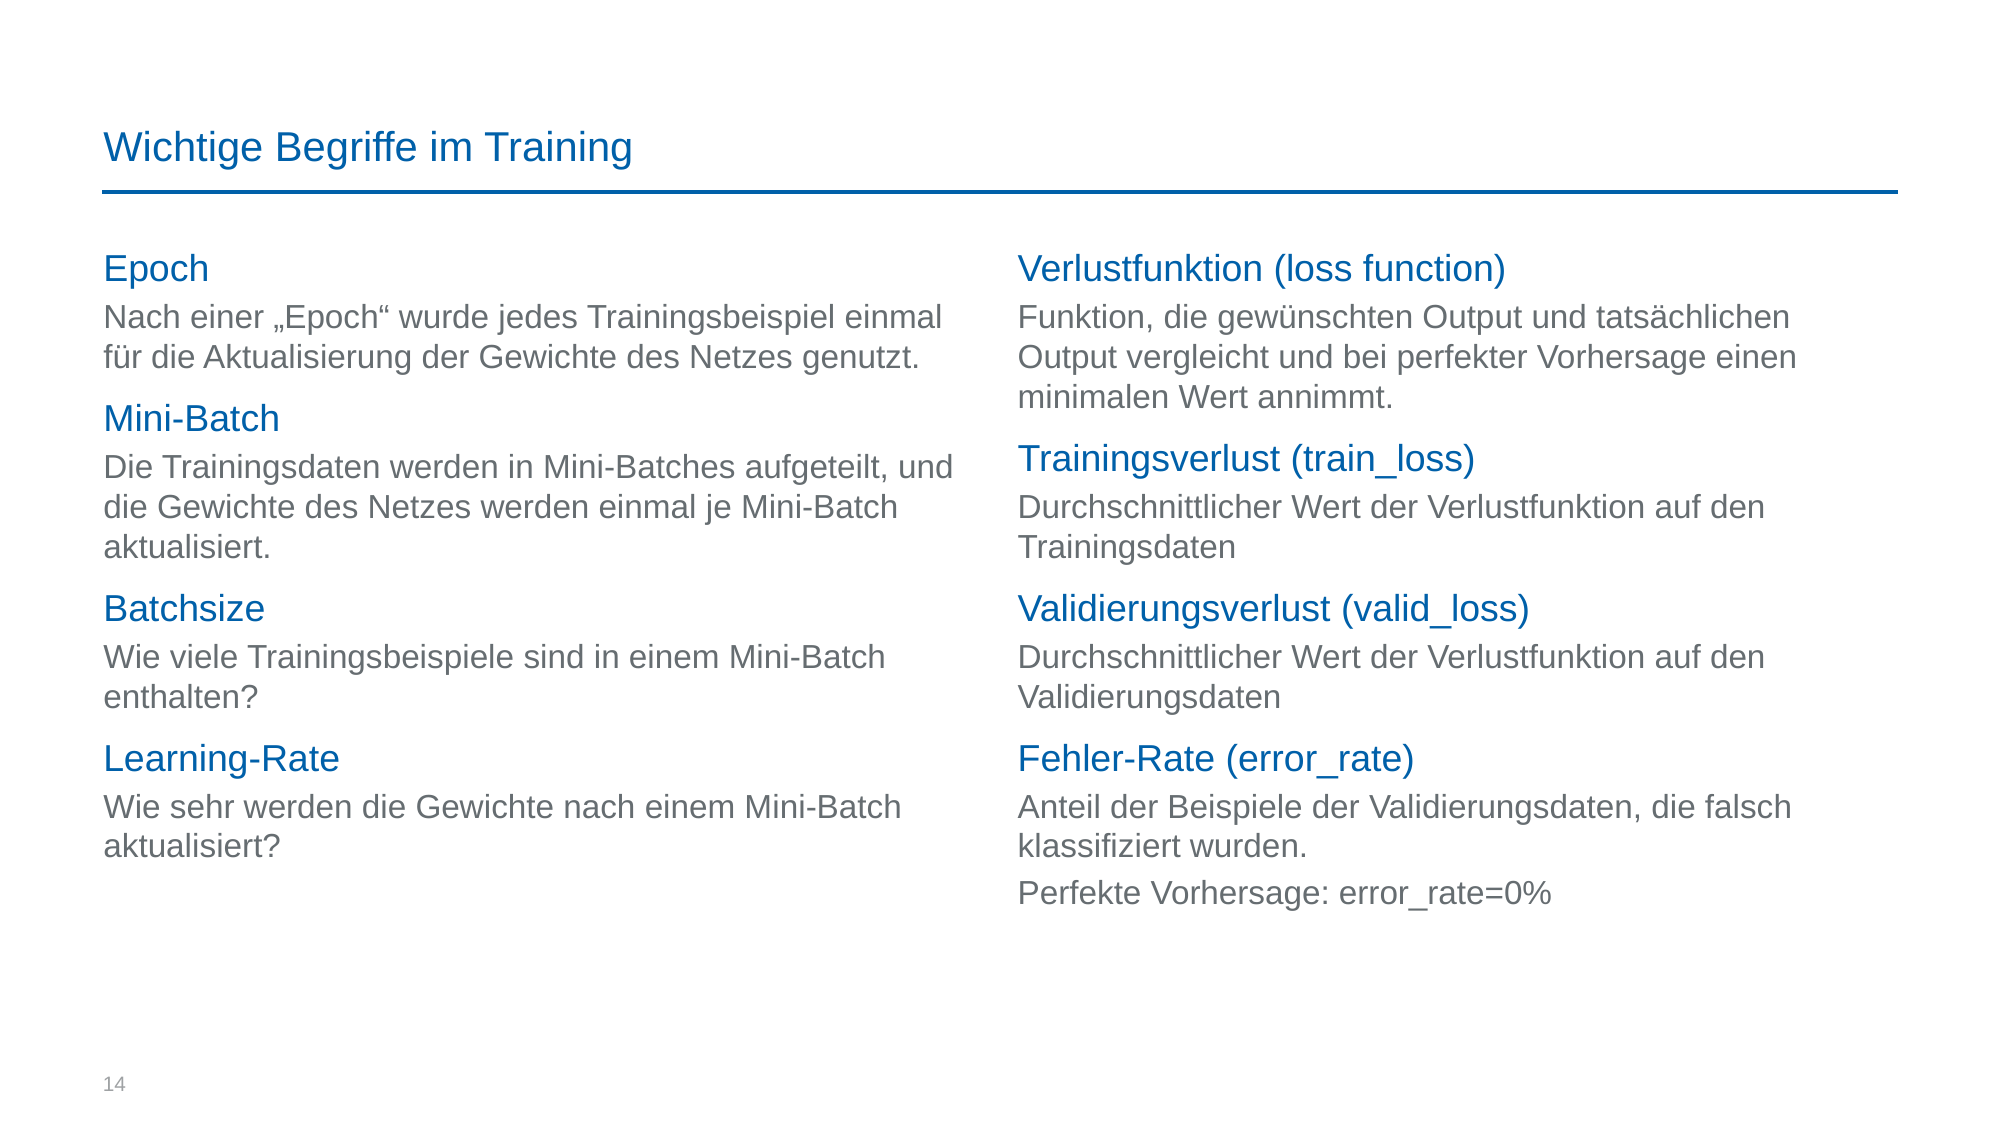

#
Wichtige Begriffe im Training
Epoch
Nach einer „Epoch“ wurde jedes Trainingsbeispiel einmal für die Aktualisierung der Gewichte des Netzes genutzt.
Mini-Batch
Die Trainingsdaten werden in Mini-Batches aufgeteilt, und die Gewichte des Netzes werden einmal je Mini-Batch aktualisiert.
Batchsize
Wie viele Trainingsbeispiele sind in einem Mini-Batch enthalten?
Learning-Rate
Wie sehr werden die Gewichte nach einem Mini-Batch aktualisiert?
Verlustfunktion (loss function)
Funktion, die gewünschten Output und tatsächlichen Output vergleicht und bei perfekter Vorhersage einen minimalen Wert annimmt.
Trainingsverlust (train_loss)
Durchschnittlicher Wert der Verlustfunktion auf den Trainingsdaten
Validierungsverlust (valid_loss)
Durchschnittlicher Wert der Verlustfunktion auf den Validierungsdaten
Fehler-Rate (error_rate)
Anteil der Beispiele der Validierungsdaten, die falsch klassifiziert wurden.
Perfekte Vorhersage: error_rate=0%
14